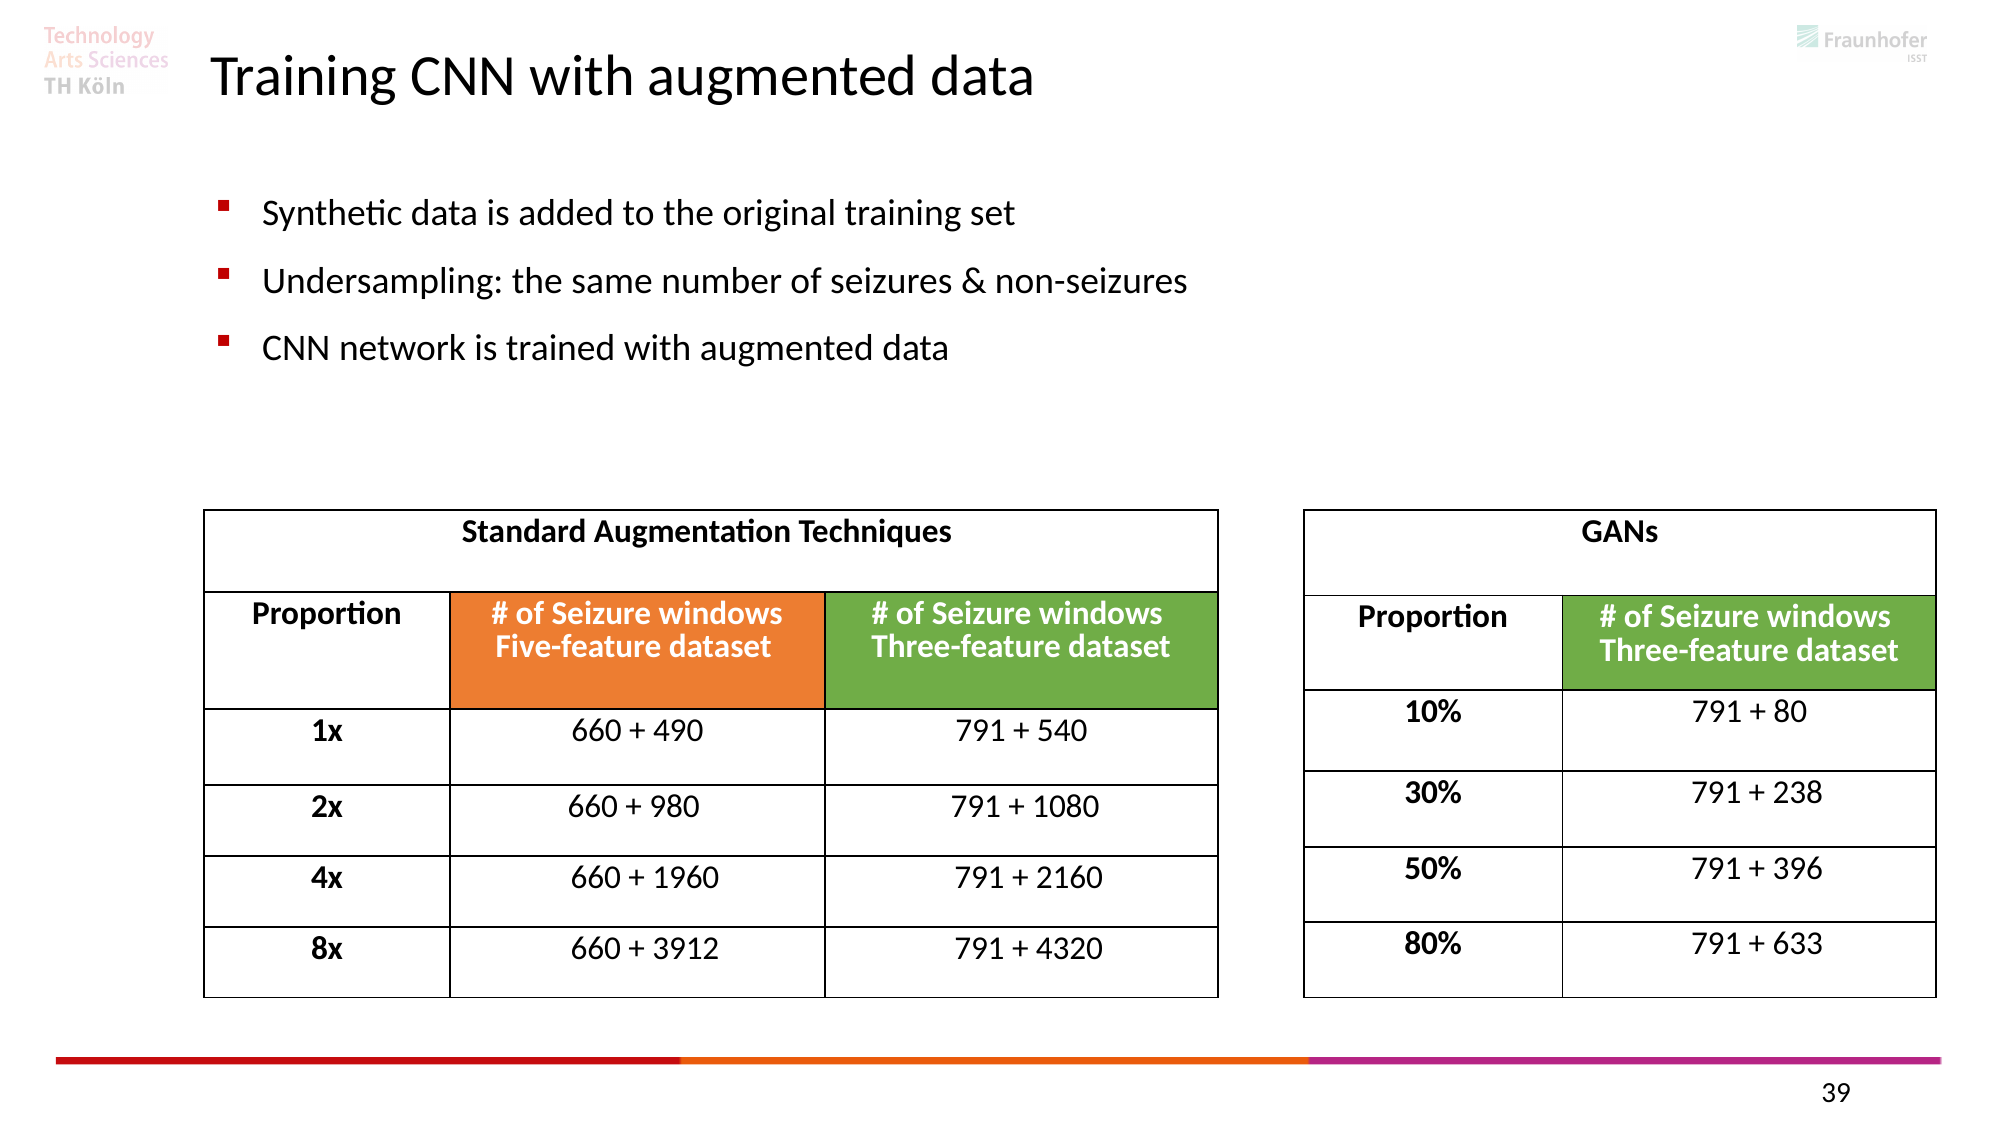

Training CNN with augmented data
Synthetic data is added to the original training set
Undersampling: the same number of seizures & non-seizures
CNN network is trained with augmented data
| Standard Augmentation Techniques |  |  |
| --- | --- | --- |
| Proportion | # of Seizure windows Five-feature dataset | # of Seizure windows Three-feature dataset |
| 1x | 660 + 490 | 791 + 540 |
| 2x | 660 + 980 | 791 + 1080 |
| 4x | 660 + 1960 | 791 + 2160 |
| 8x | 660 + 3912 | 791 + 4320 |
| GANs |  |
| --- | --- |
| Proportion | # of Seizure windows Three-feature dataset |
| 10% | 791 + 80 |
| 30% | 791 + 238 |
| 50% | 791 + 396 |
| 80% | 791 + 633 |
39